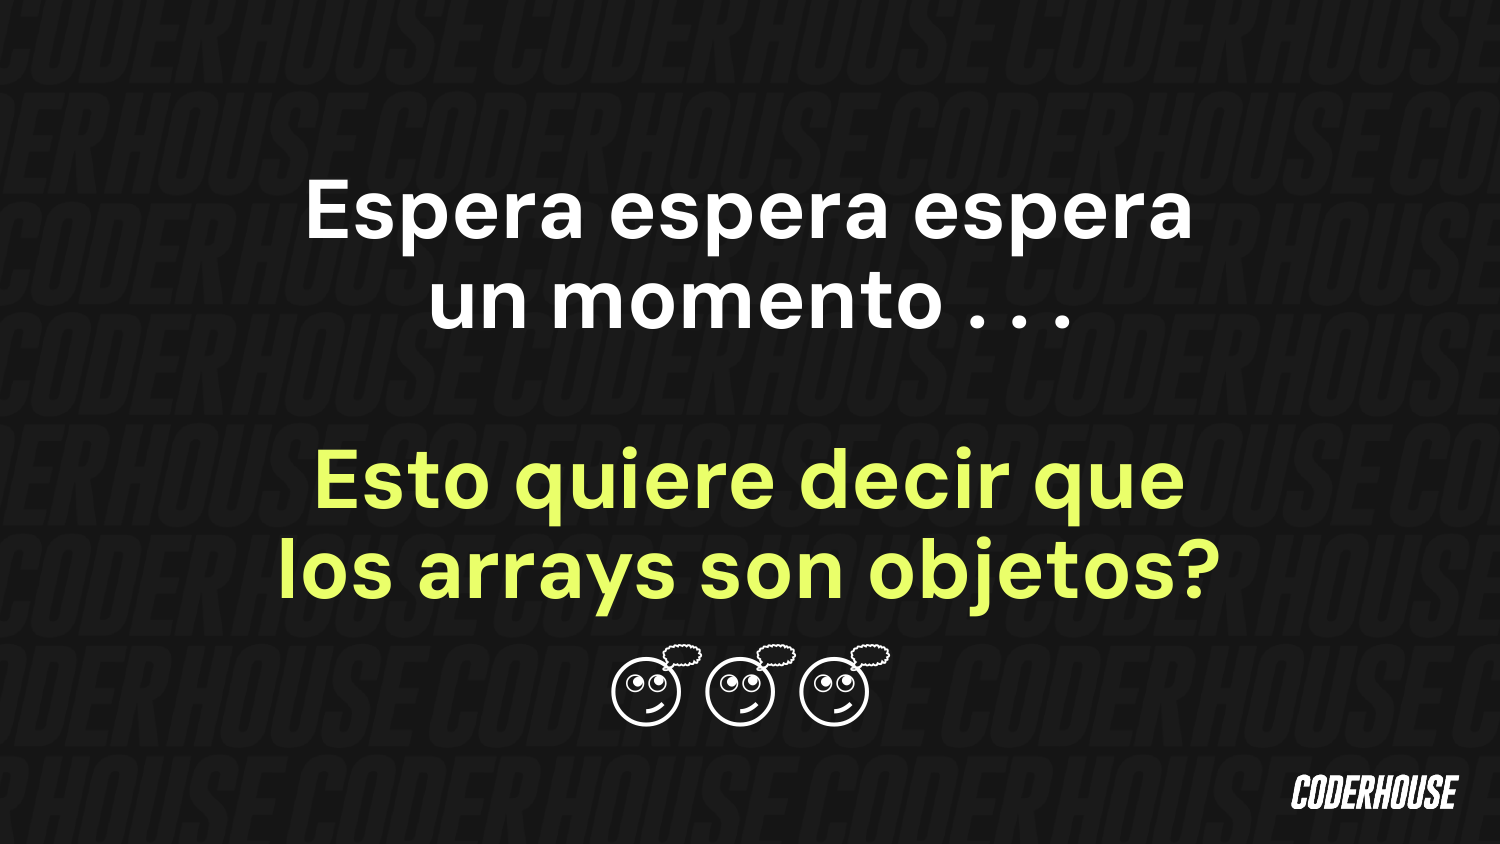

Espera espera espera un momento . . .

Esto quiere decir que los arrays son objetos?
🤔🤔🤔